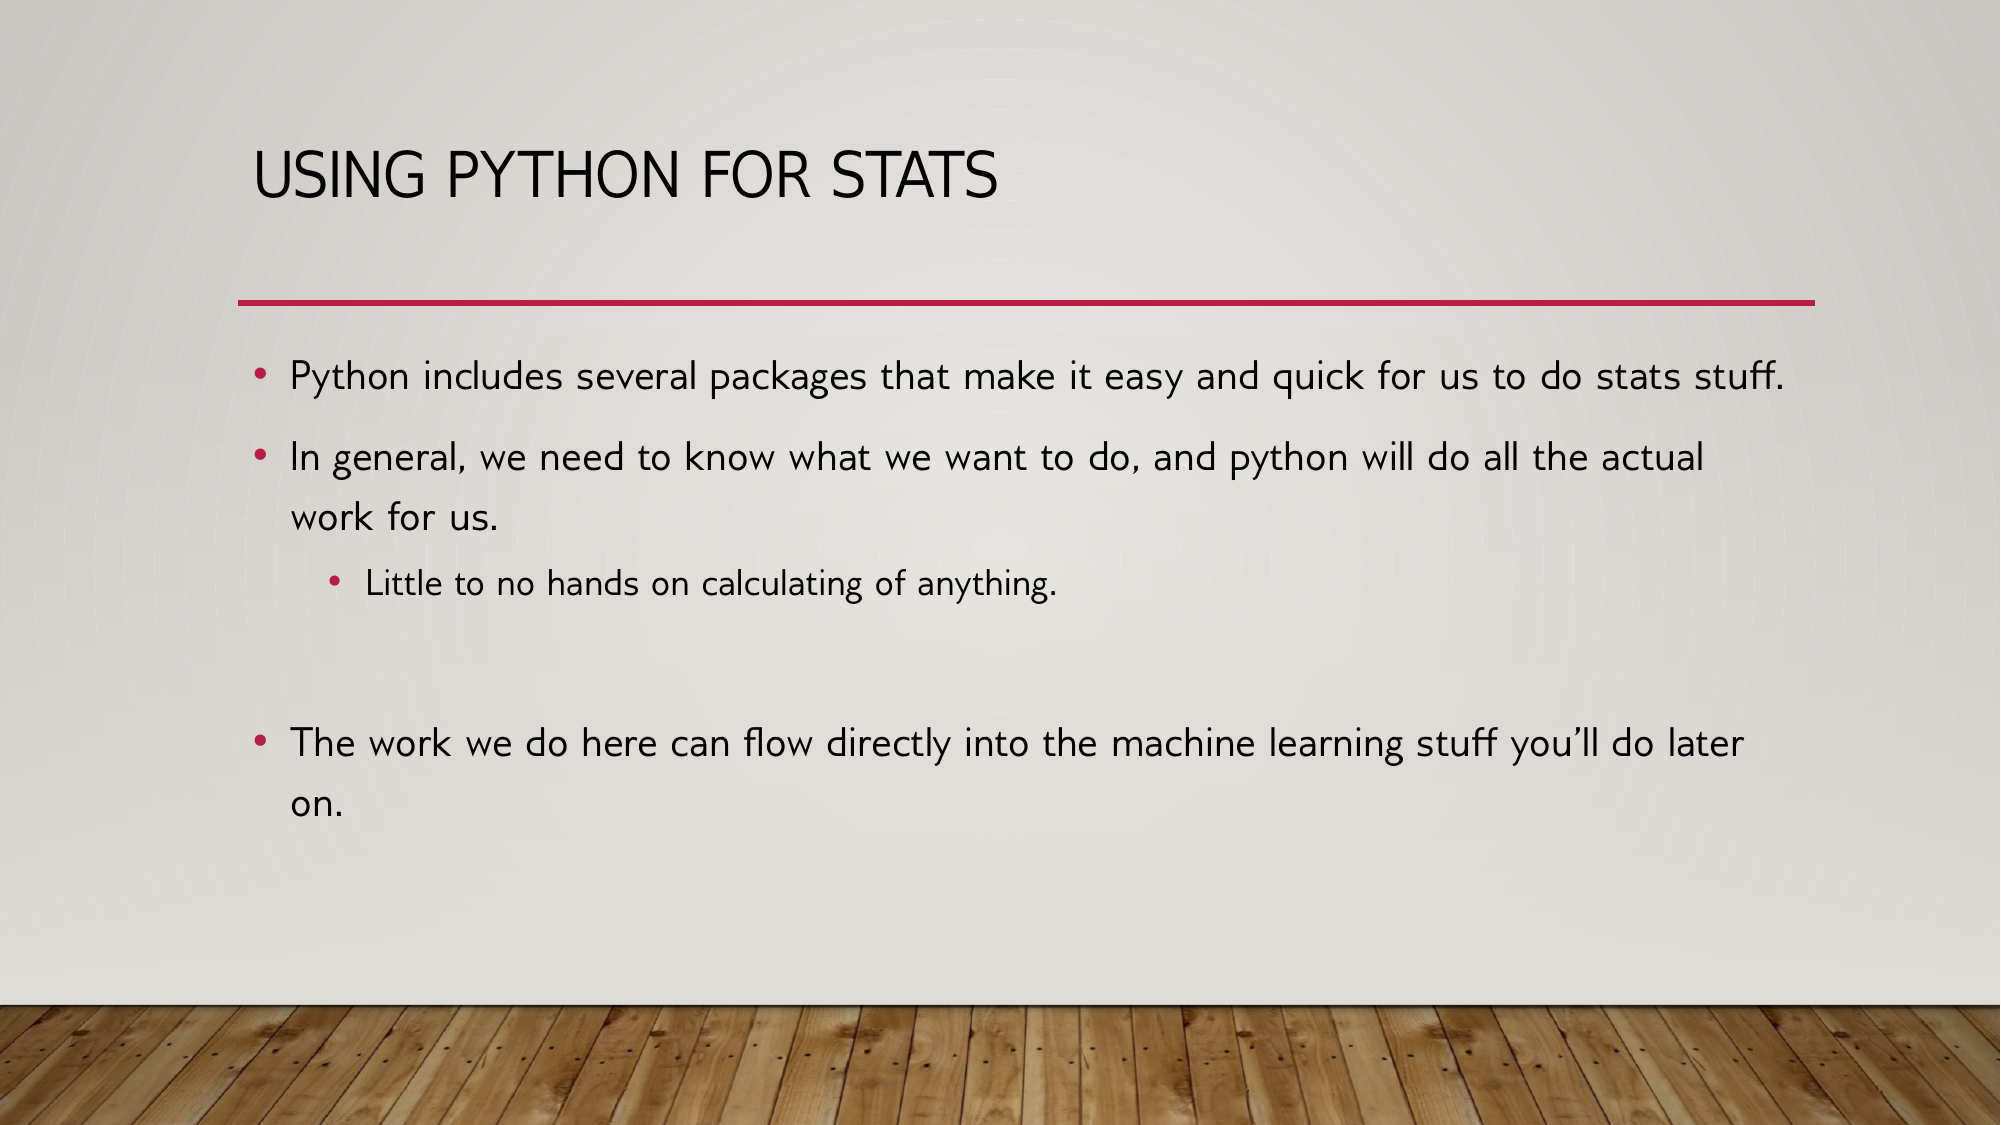

# Using Python for Stats
Python includes several packages that make it easy and quick for us to do stats stuff.
In general, we need to know what we want to do, and python will do all the actual work for us.
Little to no hands on calculating of anything.

The work we do here can flow directly into the machine learning stuff you’ll do later on.